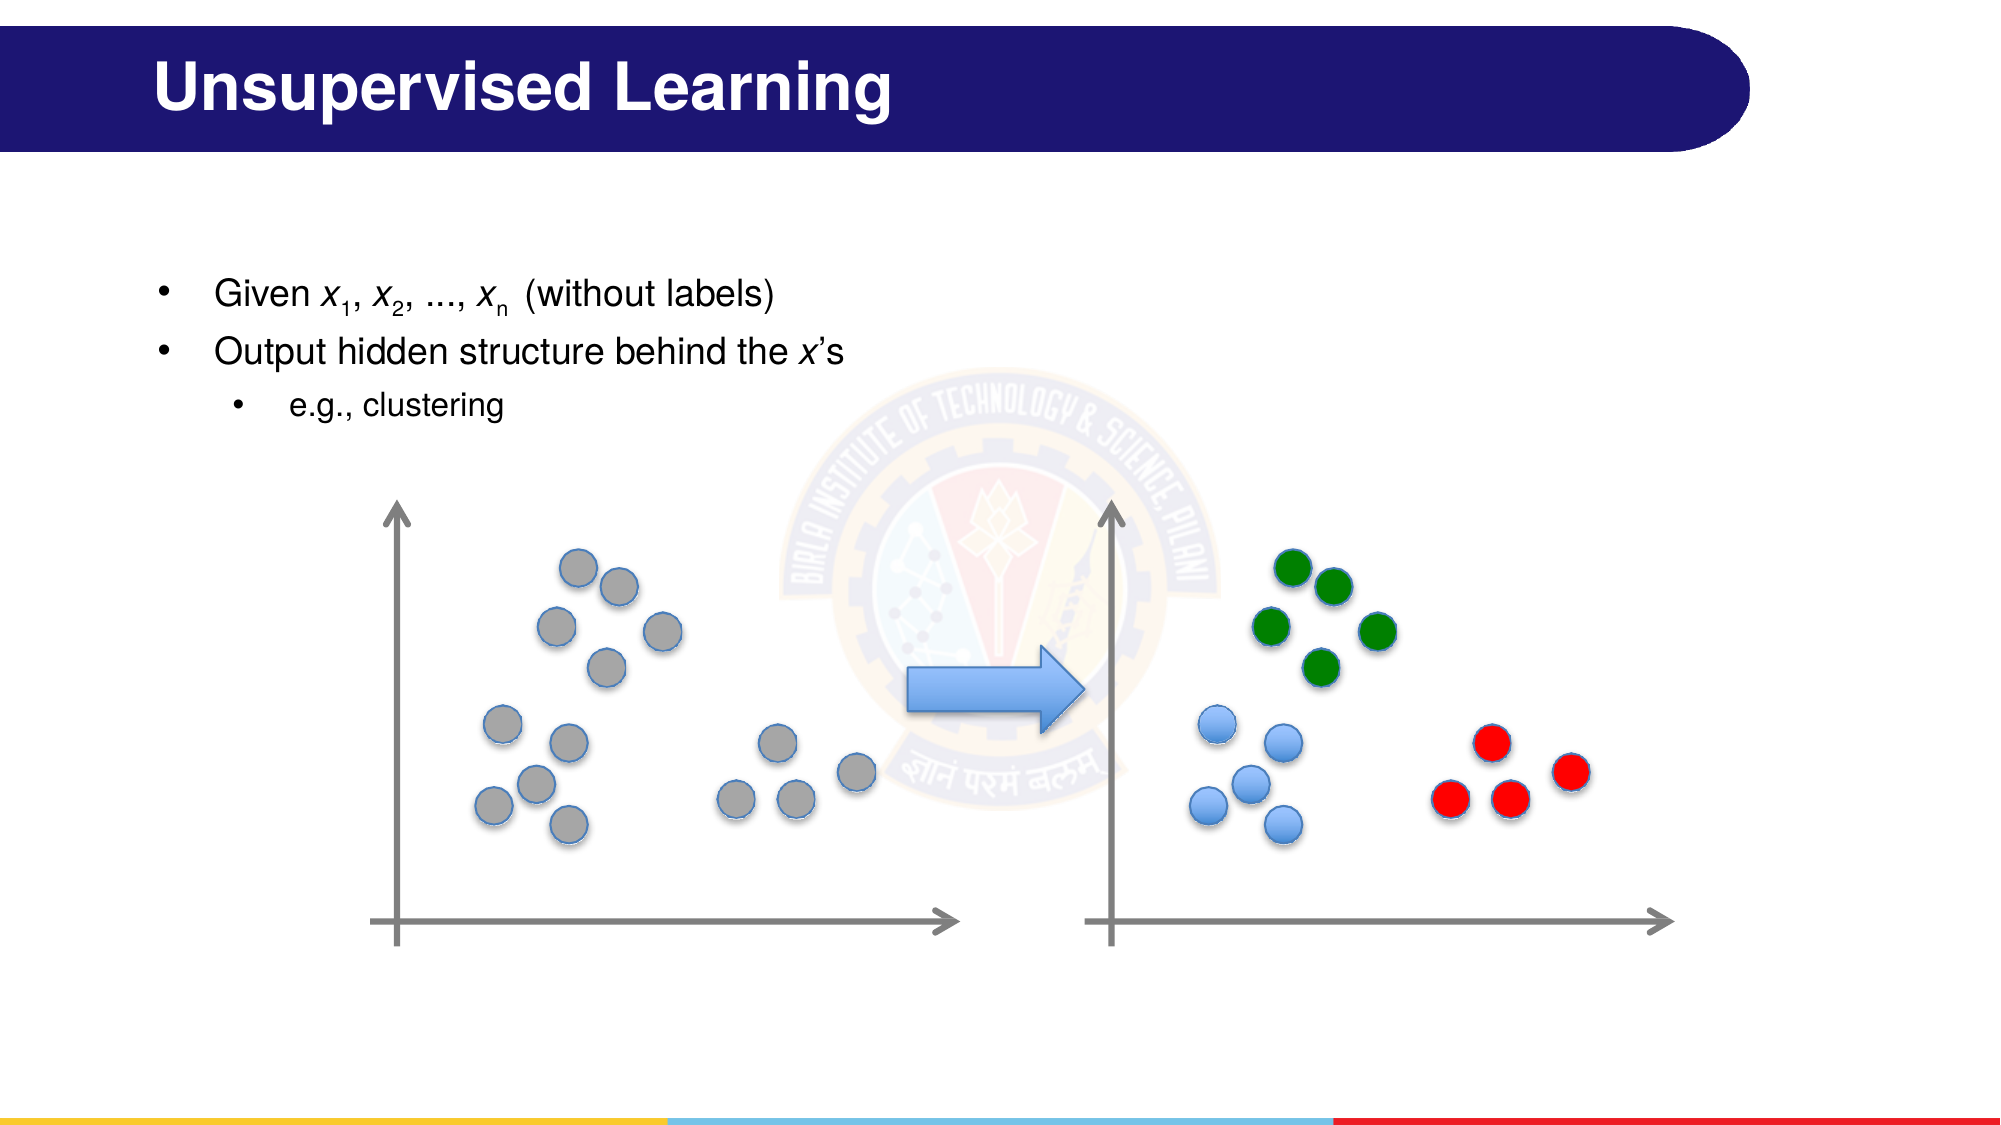

# Unsupervised Learning
Given x1, x2, ..., xn  (without labels)
Output hidden structure behind the x’s
e.g., clustering